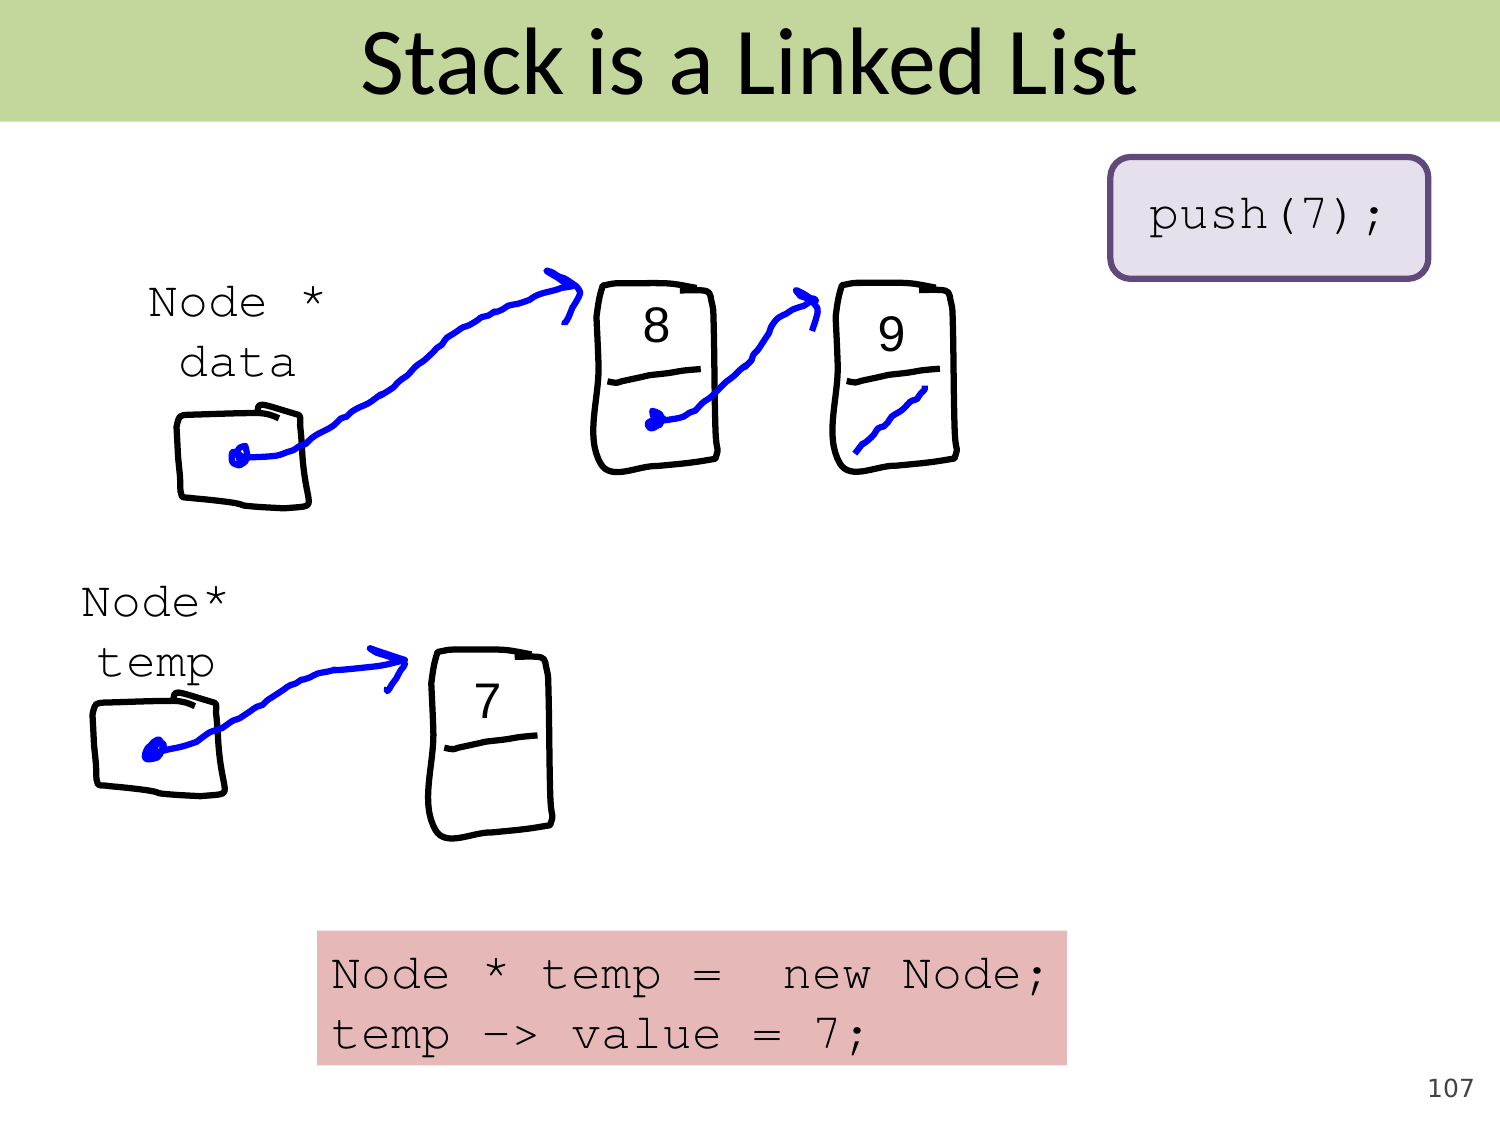

# Stack is a Linked List

push(7);
Node *
data

8

9

Node*
temp

7

Node * temp =  new Node;
temp -> value = 7;